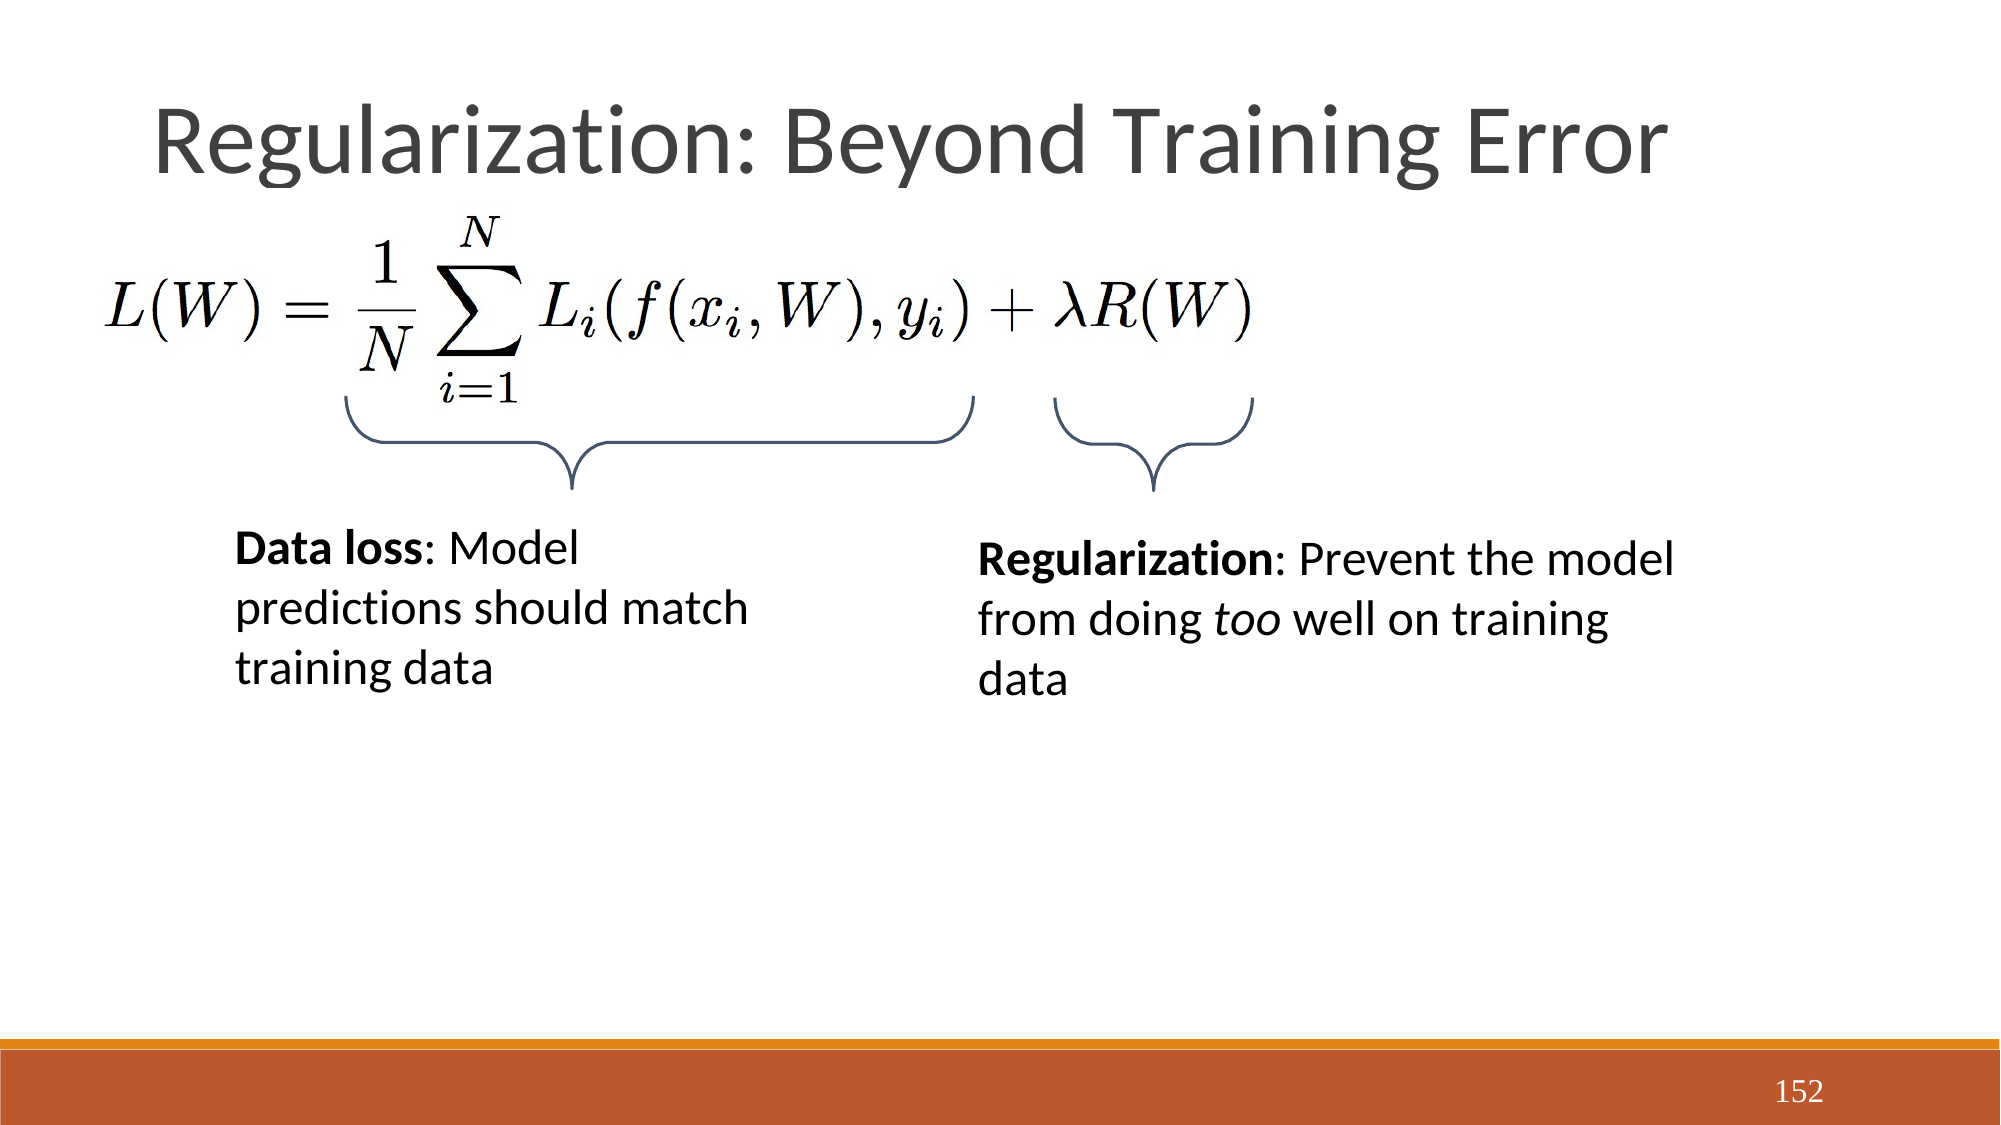

Regularization: Beyond Training Error

Data loss: Model predictions should match training data
Regularization: Prevent the model from doing too well on training data
152